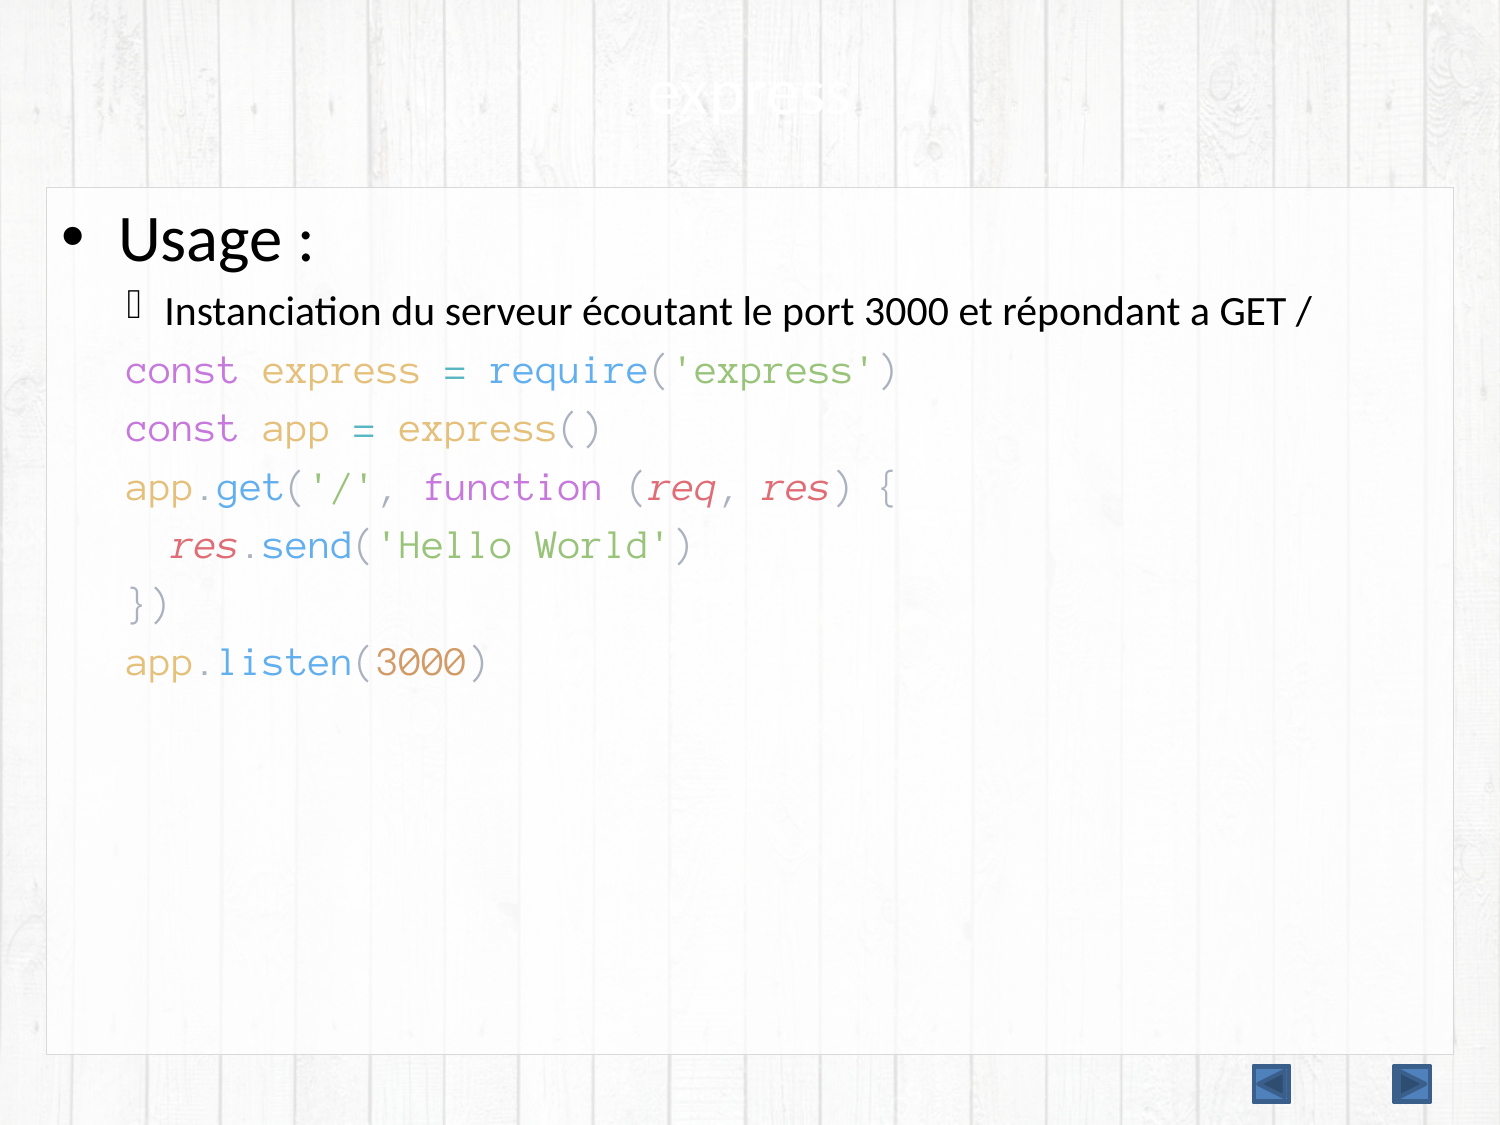

# express
Usage :
Instanciation du serveur écoutant le port 3000 et répondant a GET /
const express = require('express')
const app = express()
app.get('/', function (req, res) {
  res.send('Hello World')
})
app.listen(3000)